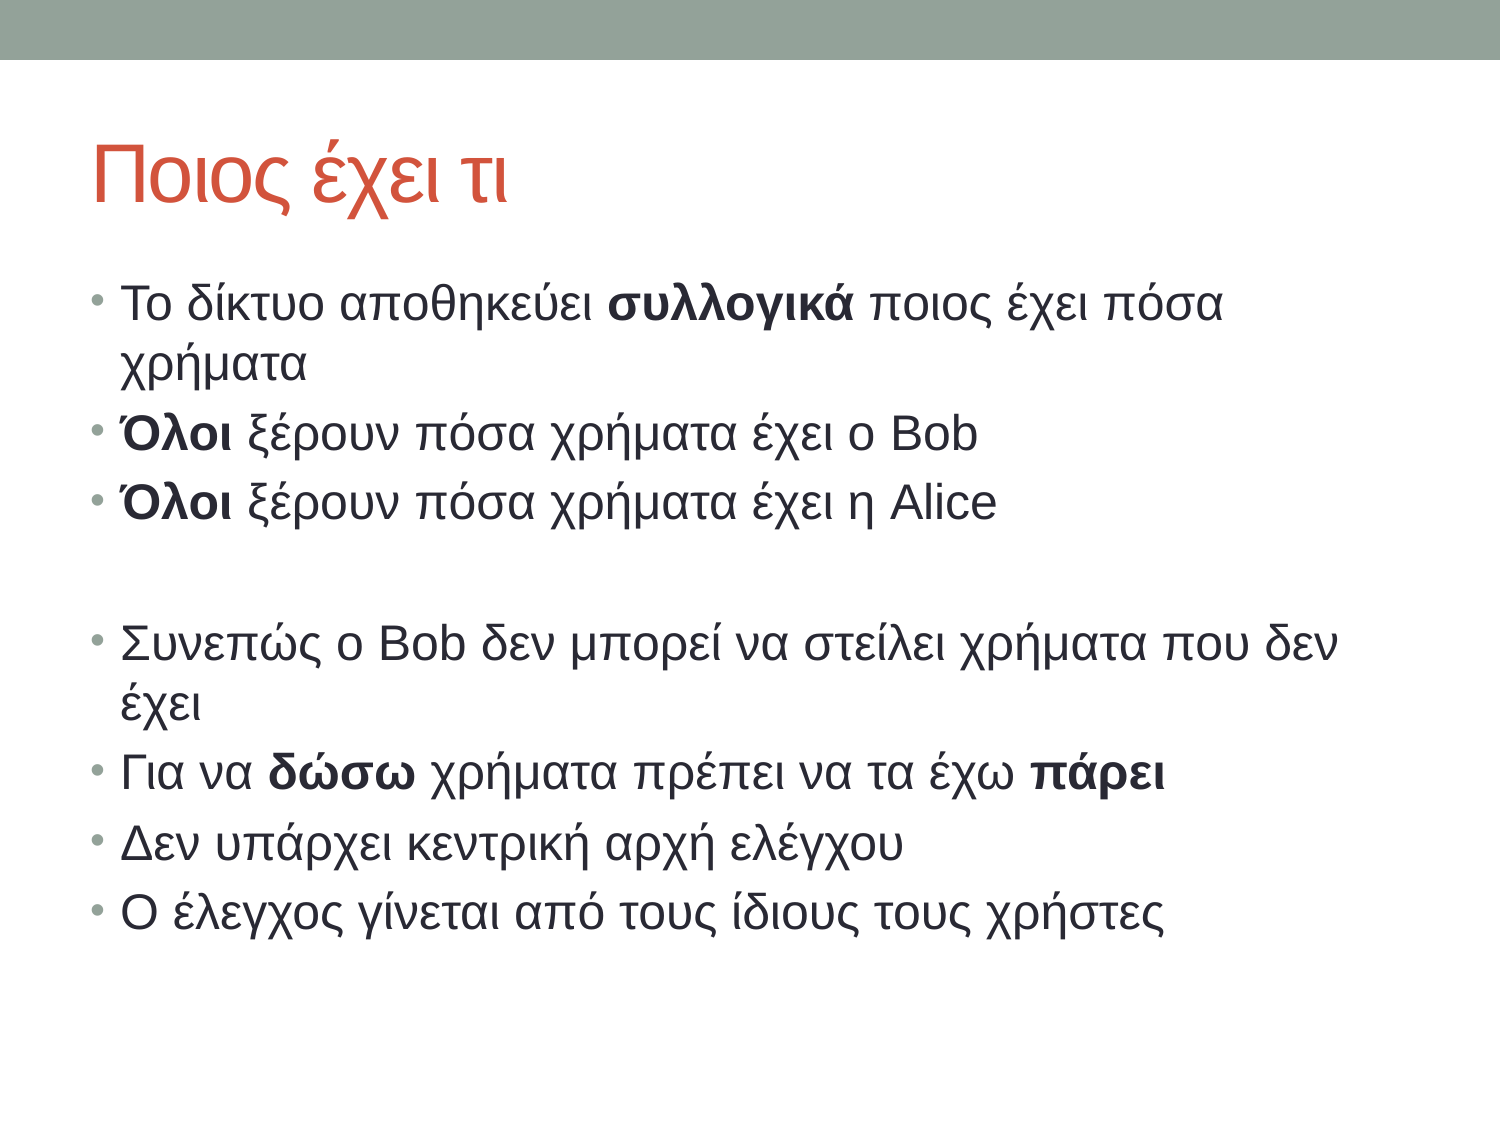

# Ποιος έχει τι
Το δίκτυο αποθηκεύει συλλογικά ποιος έχει πόσα χρήματα
Όλοι ξέρουν πόσα χρήματα έχει ο Bob
Όλοι ξέρουν πόσα χρήματα έχει η Alice

Συνεπώς ο Bob δεν μπορεί να στείλει χρήματα που δεν έχει
Για να δώσω χρήματα πρέπει να τα έχω πάρει
Δεν υπάρχει κεντρική αρχή ελέγχου
Ο έλεγχος γίνεται από τους ίδιους τους χρήστες